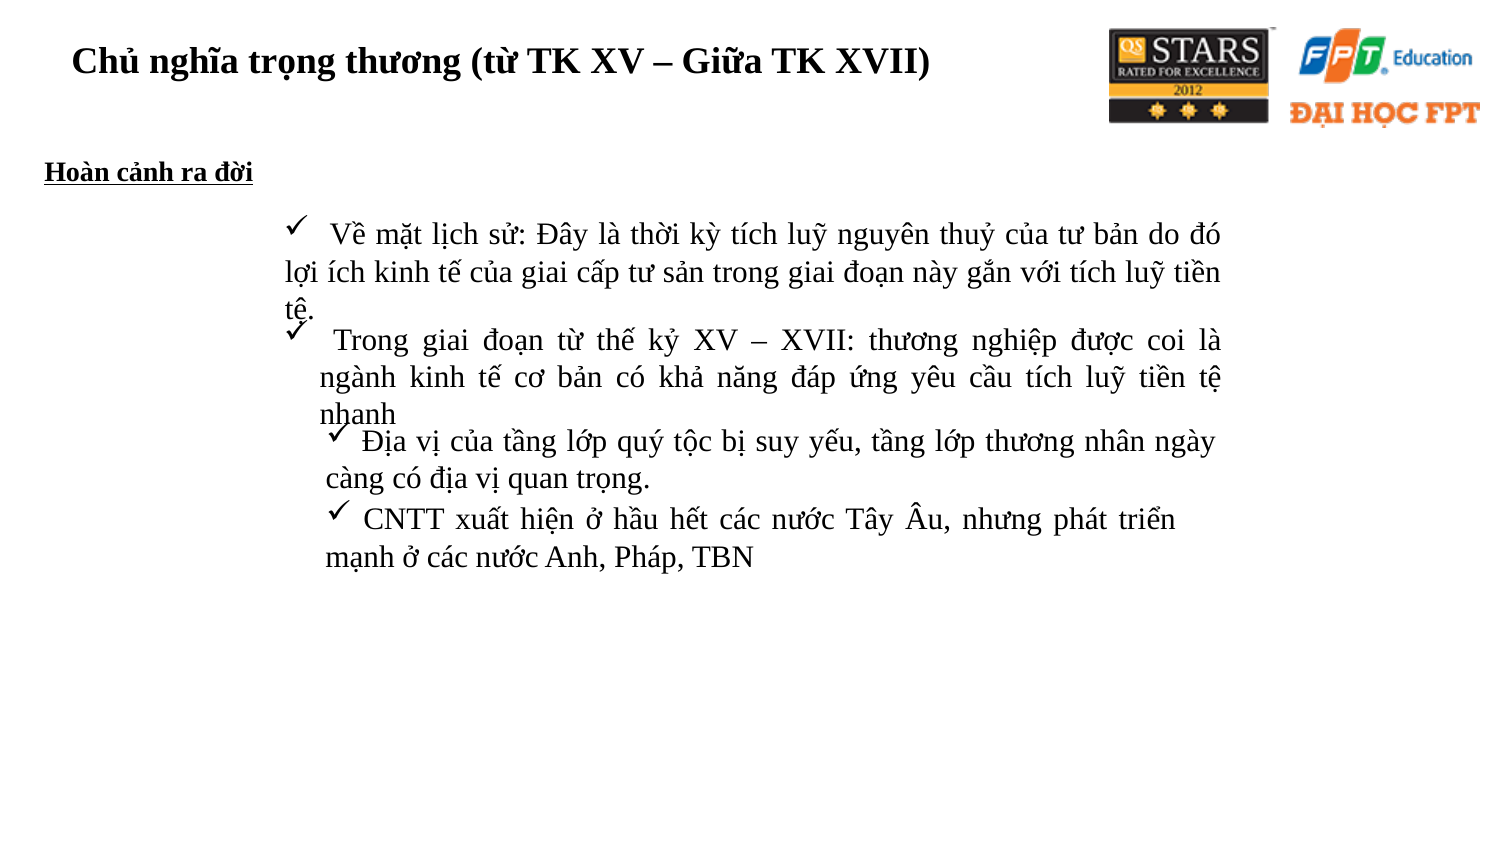

Chủ nghĩa trọng thương (từ TK XV – Giữa TK XVII)
Hoàn cảnh ra đời
  Về mặt lịch sử: Đây là thời kỳ tích luỹ nguyên thuỷ của tư bản do đó lợi ích kinh tế của giai cấp tư sản trong giai đoạn này gắn với tích luỹ tiền tệ.
 Trong giai đoạn từ thế kỷ XV – XVII: thương nghiệp được coi là ngành kinh tế cơ bản có khả năng đáp ứng yêu cầu tích luỹ tiền tệ nhanh
 Địa vị của tầng lớp quý tộc bị suy yếu, tầng lớp thương nhân ngày càng có địa vị quan trọng.
 CNTT xuất hiện ở hầu hết các nước Tây Âu, nhưng phát triển mạnh ở các nước Anh, Pháp, TBN